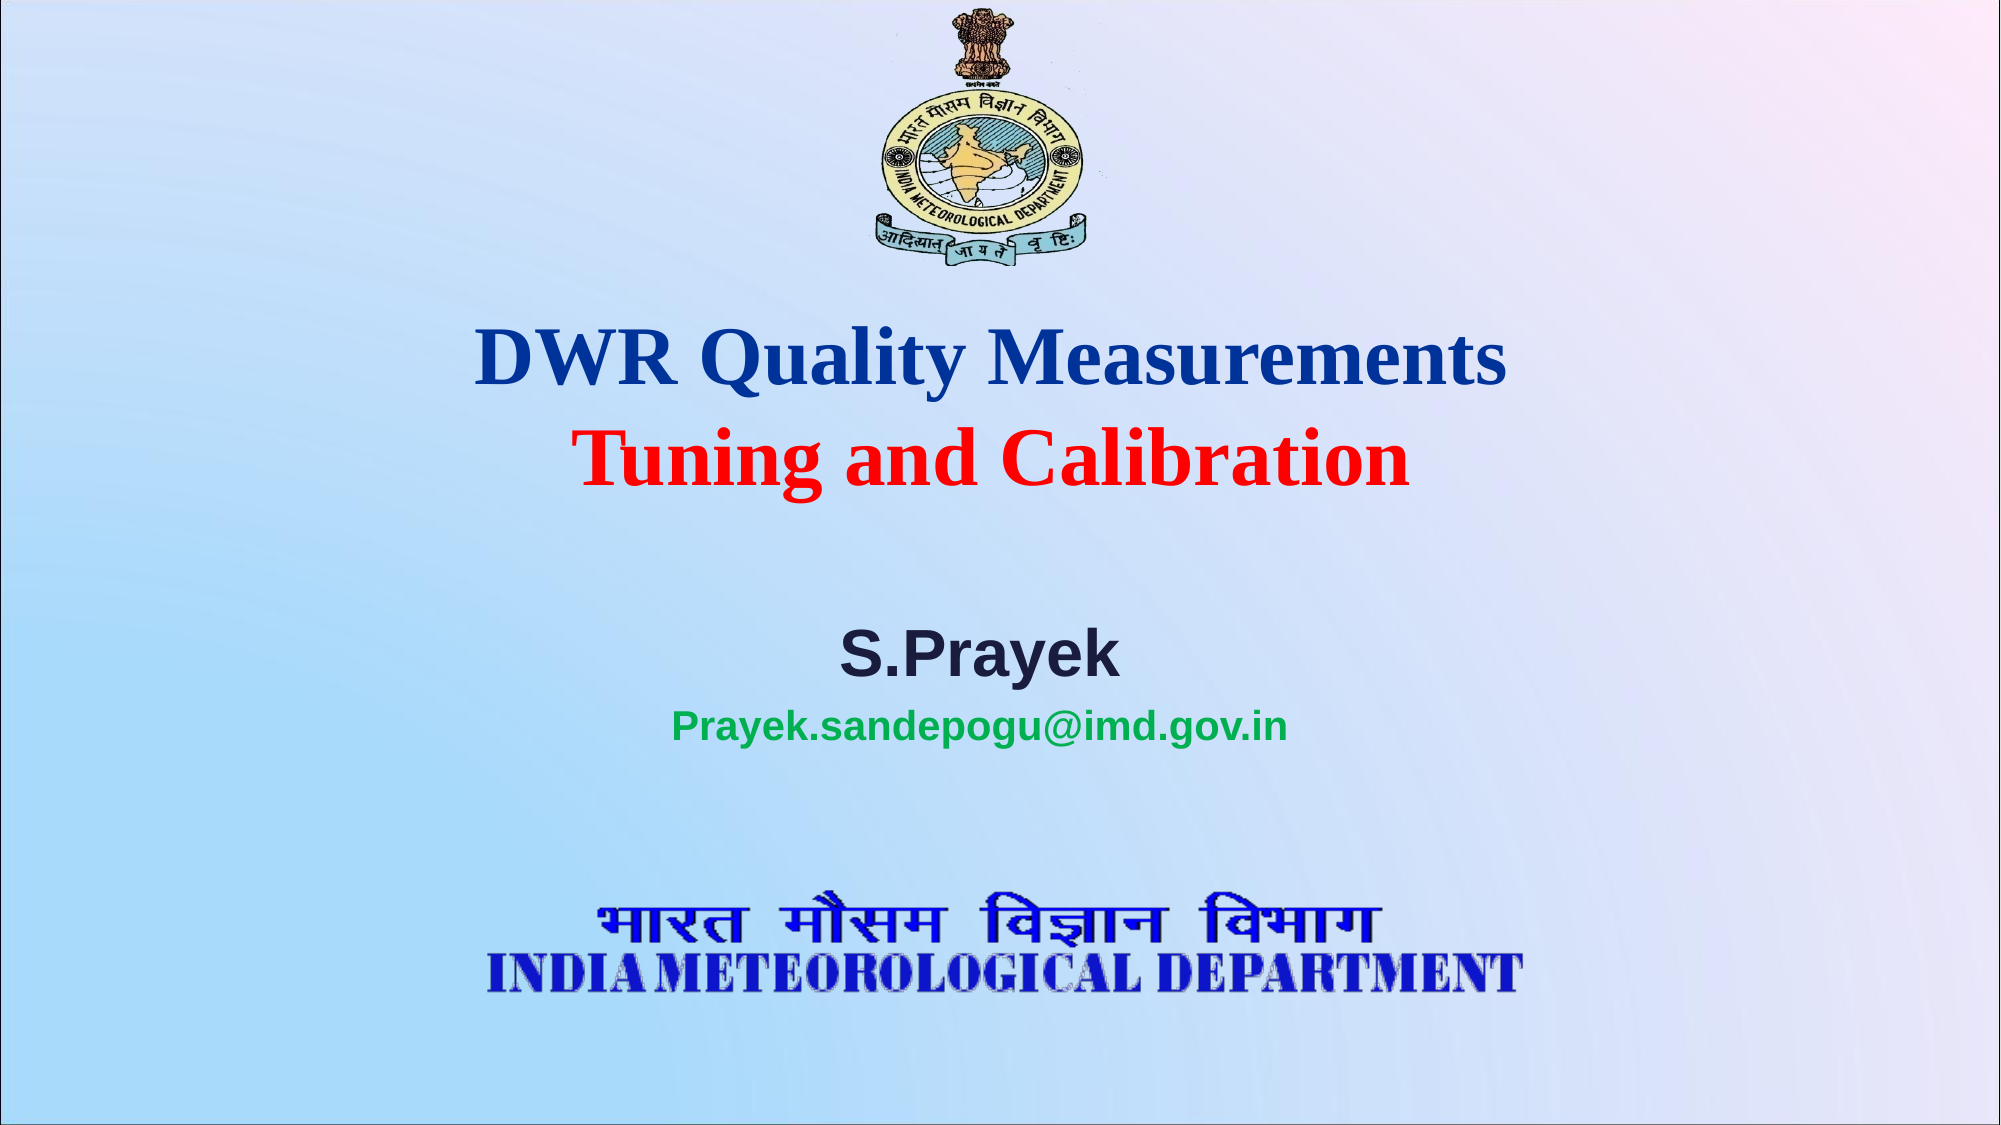

# DWR Quality Measurements Tuning and Calibration
S.Prayek
Prayek.sandepogu@imd.gov.in